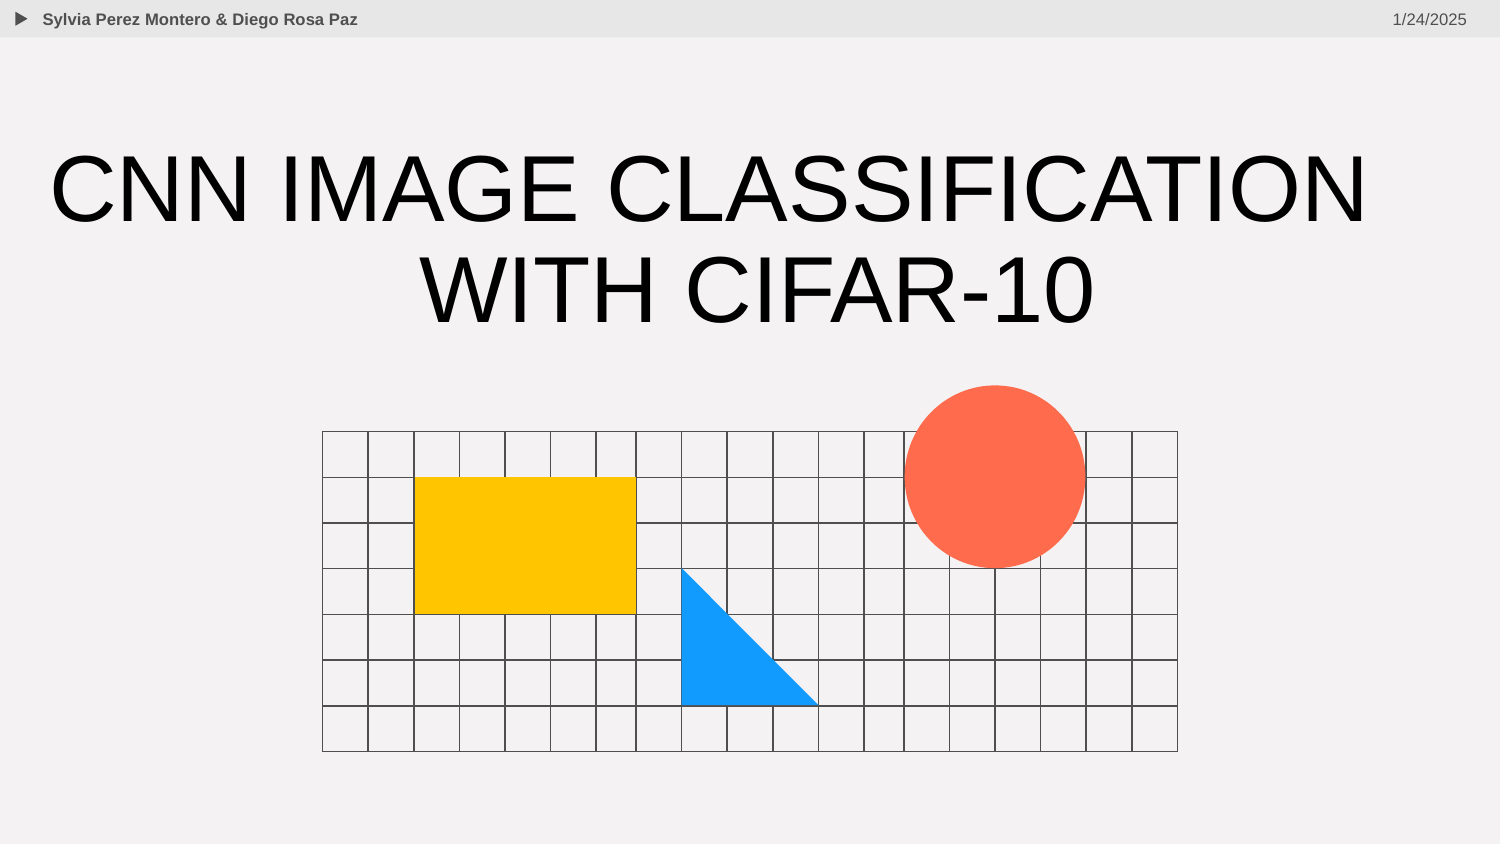

Sylvia Perez Montero & Diego Rosa Paz
1/24/2025
# CNN IMAGE CLASSIFICATION
WITH CIFAR-10